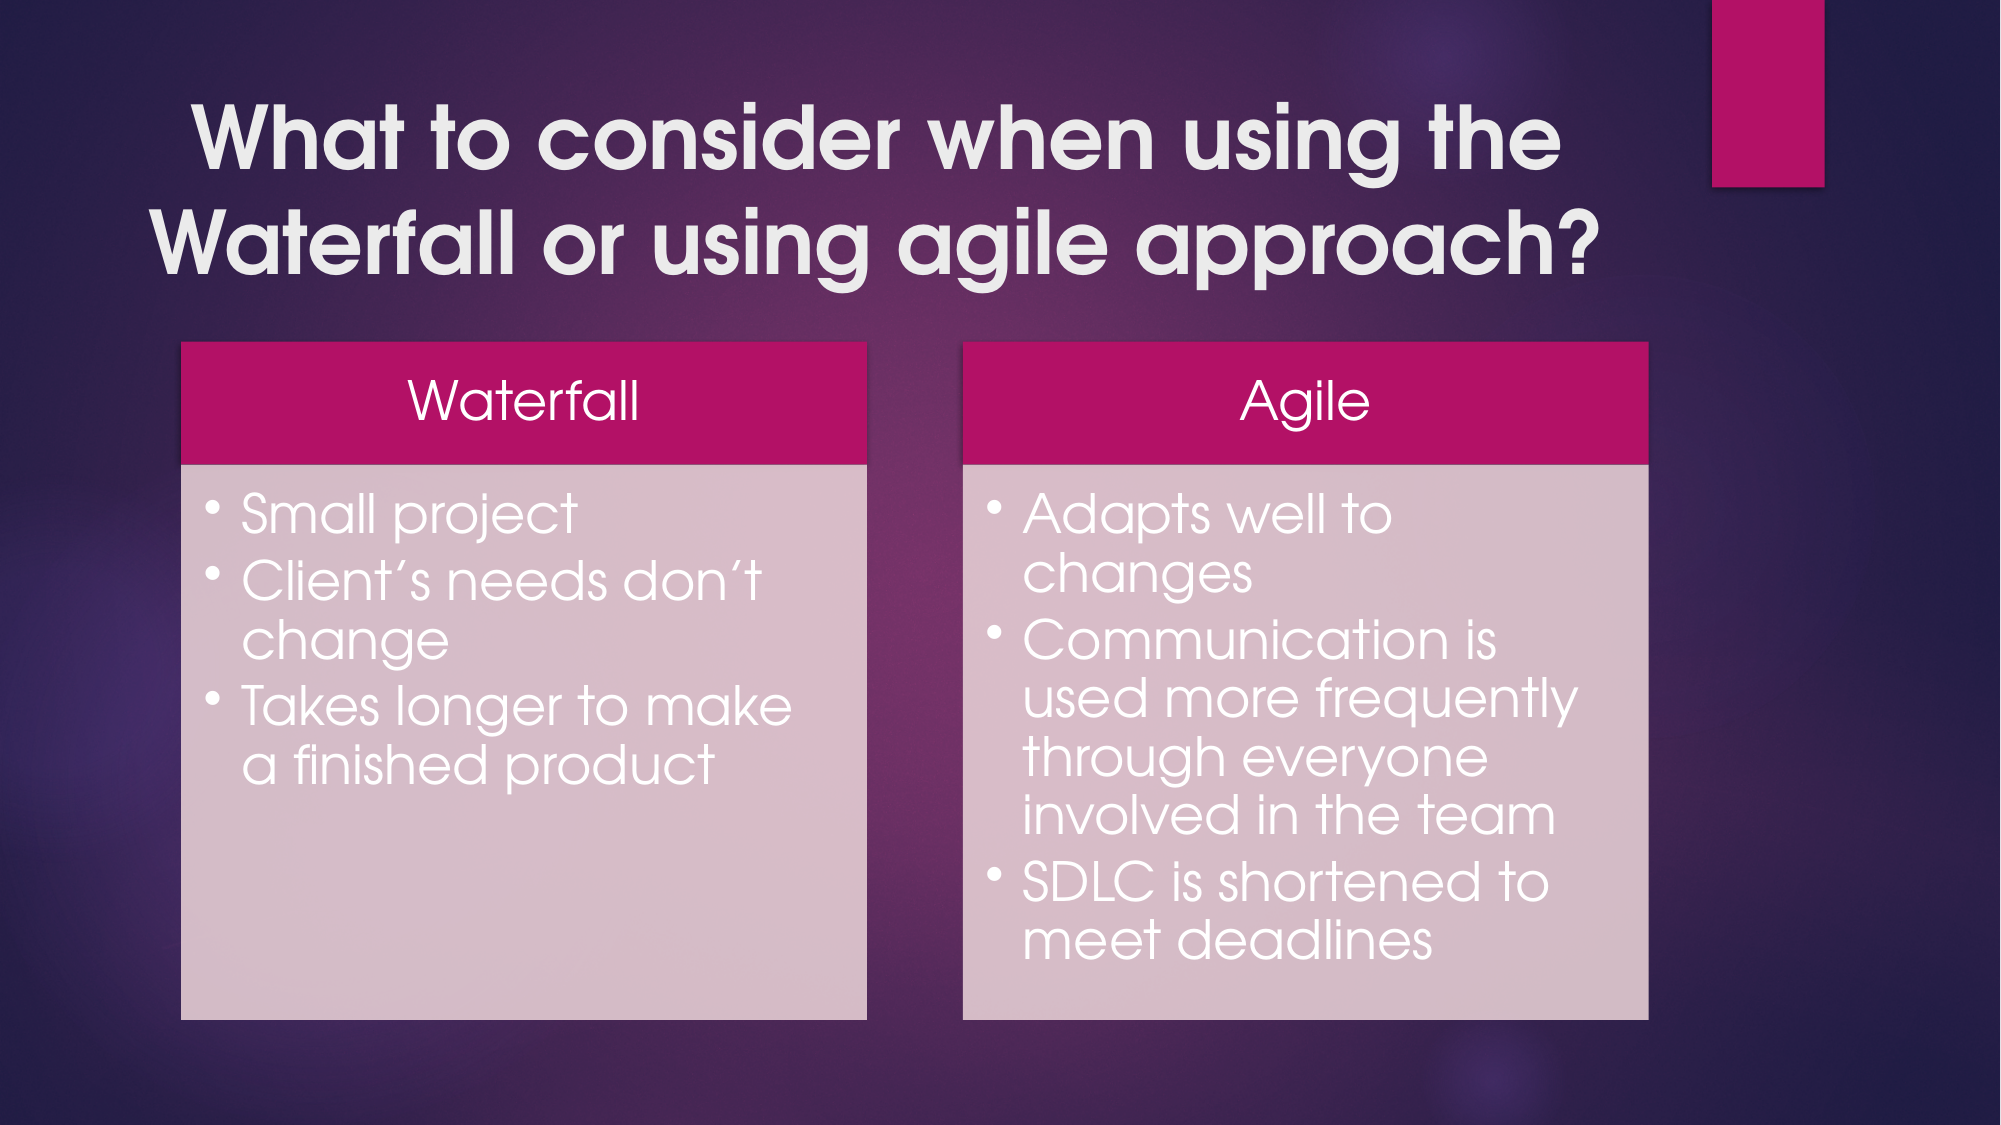

# What to consider when using the Waterfall or using agile approach?
Waterfall
Small project
Client’s needs don’t change
Takes longer to make a finished product
Agile
Adapts well to changes
Communication is used more frequently through everyone involved in the team
SDLC is shortened to meet deadlines